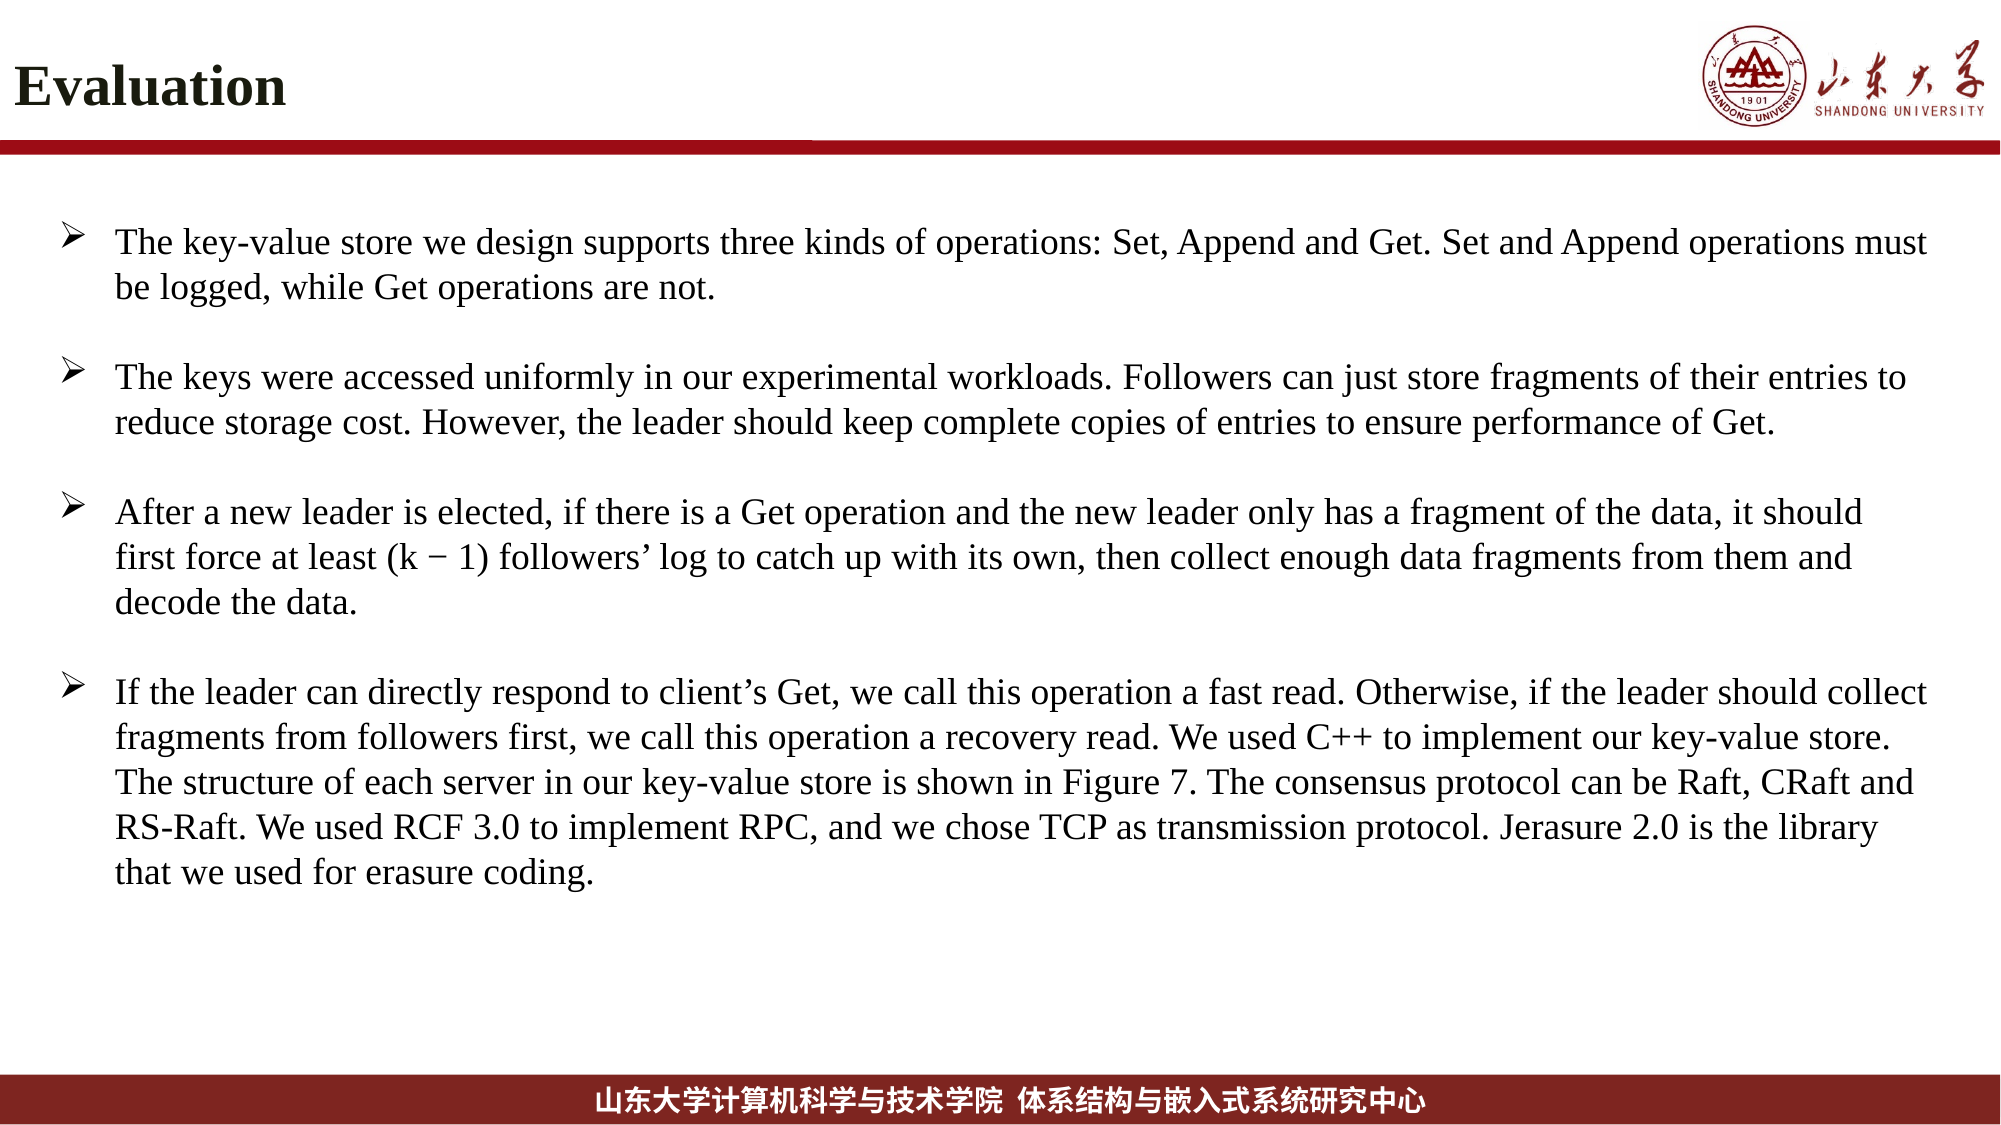

# Evaluation
The key-value store we design supports three kinds of operations: Set, Append and Get. Set and Append operations must be logged, while Get operations are not.

The keys were accessed uniformly in our experimental workloads. Followers can just store fragments of their entries to reduce storage cost. However, the leader should keep complete copies of entries to ensure performance of Get.

After a new leader is elected, if there is a Get operation and the new leader only has a fragment of the data, it should first force at least (k − 1) followers’ log to catch up with its own, then collect enough data fragments from them and decode the data.

If the leader can directly respond to client’s Get, we call this operation a fast read. Otherwise, if the leader should collect fragments from followers first, we call this operation a recovery read. We used C++ to implement our key-value store. The structure of each server in our key-value store is shown in Figure 7. The consensus protocol can be Raft, CRaft and RS-Raft. We used RCF 3.0 to implement RPC, and we chose TCP as transmission protocol. Jerasure 2.0 is the library that we used for erasure coding.